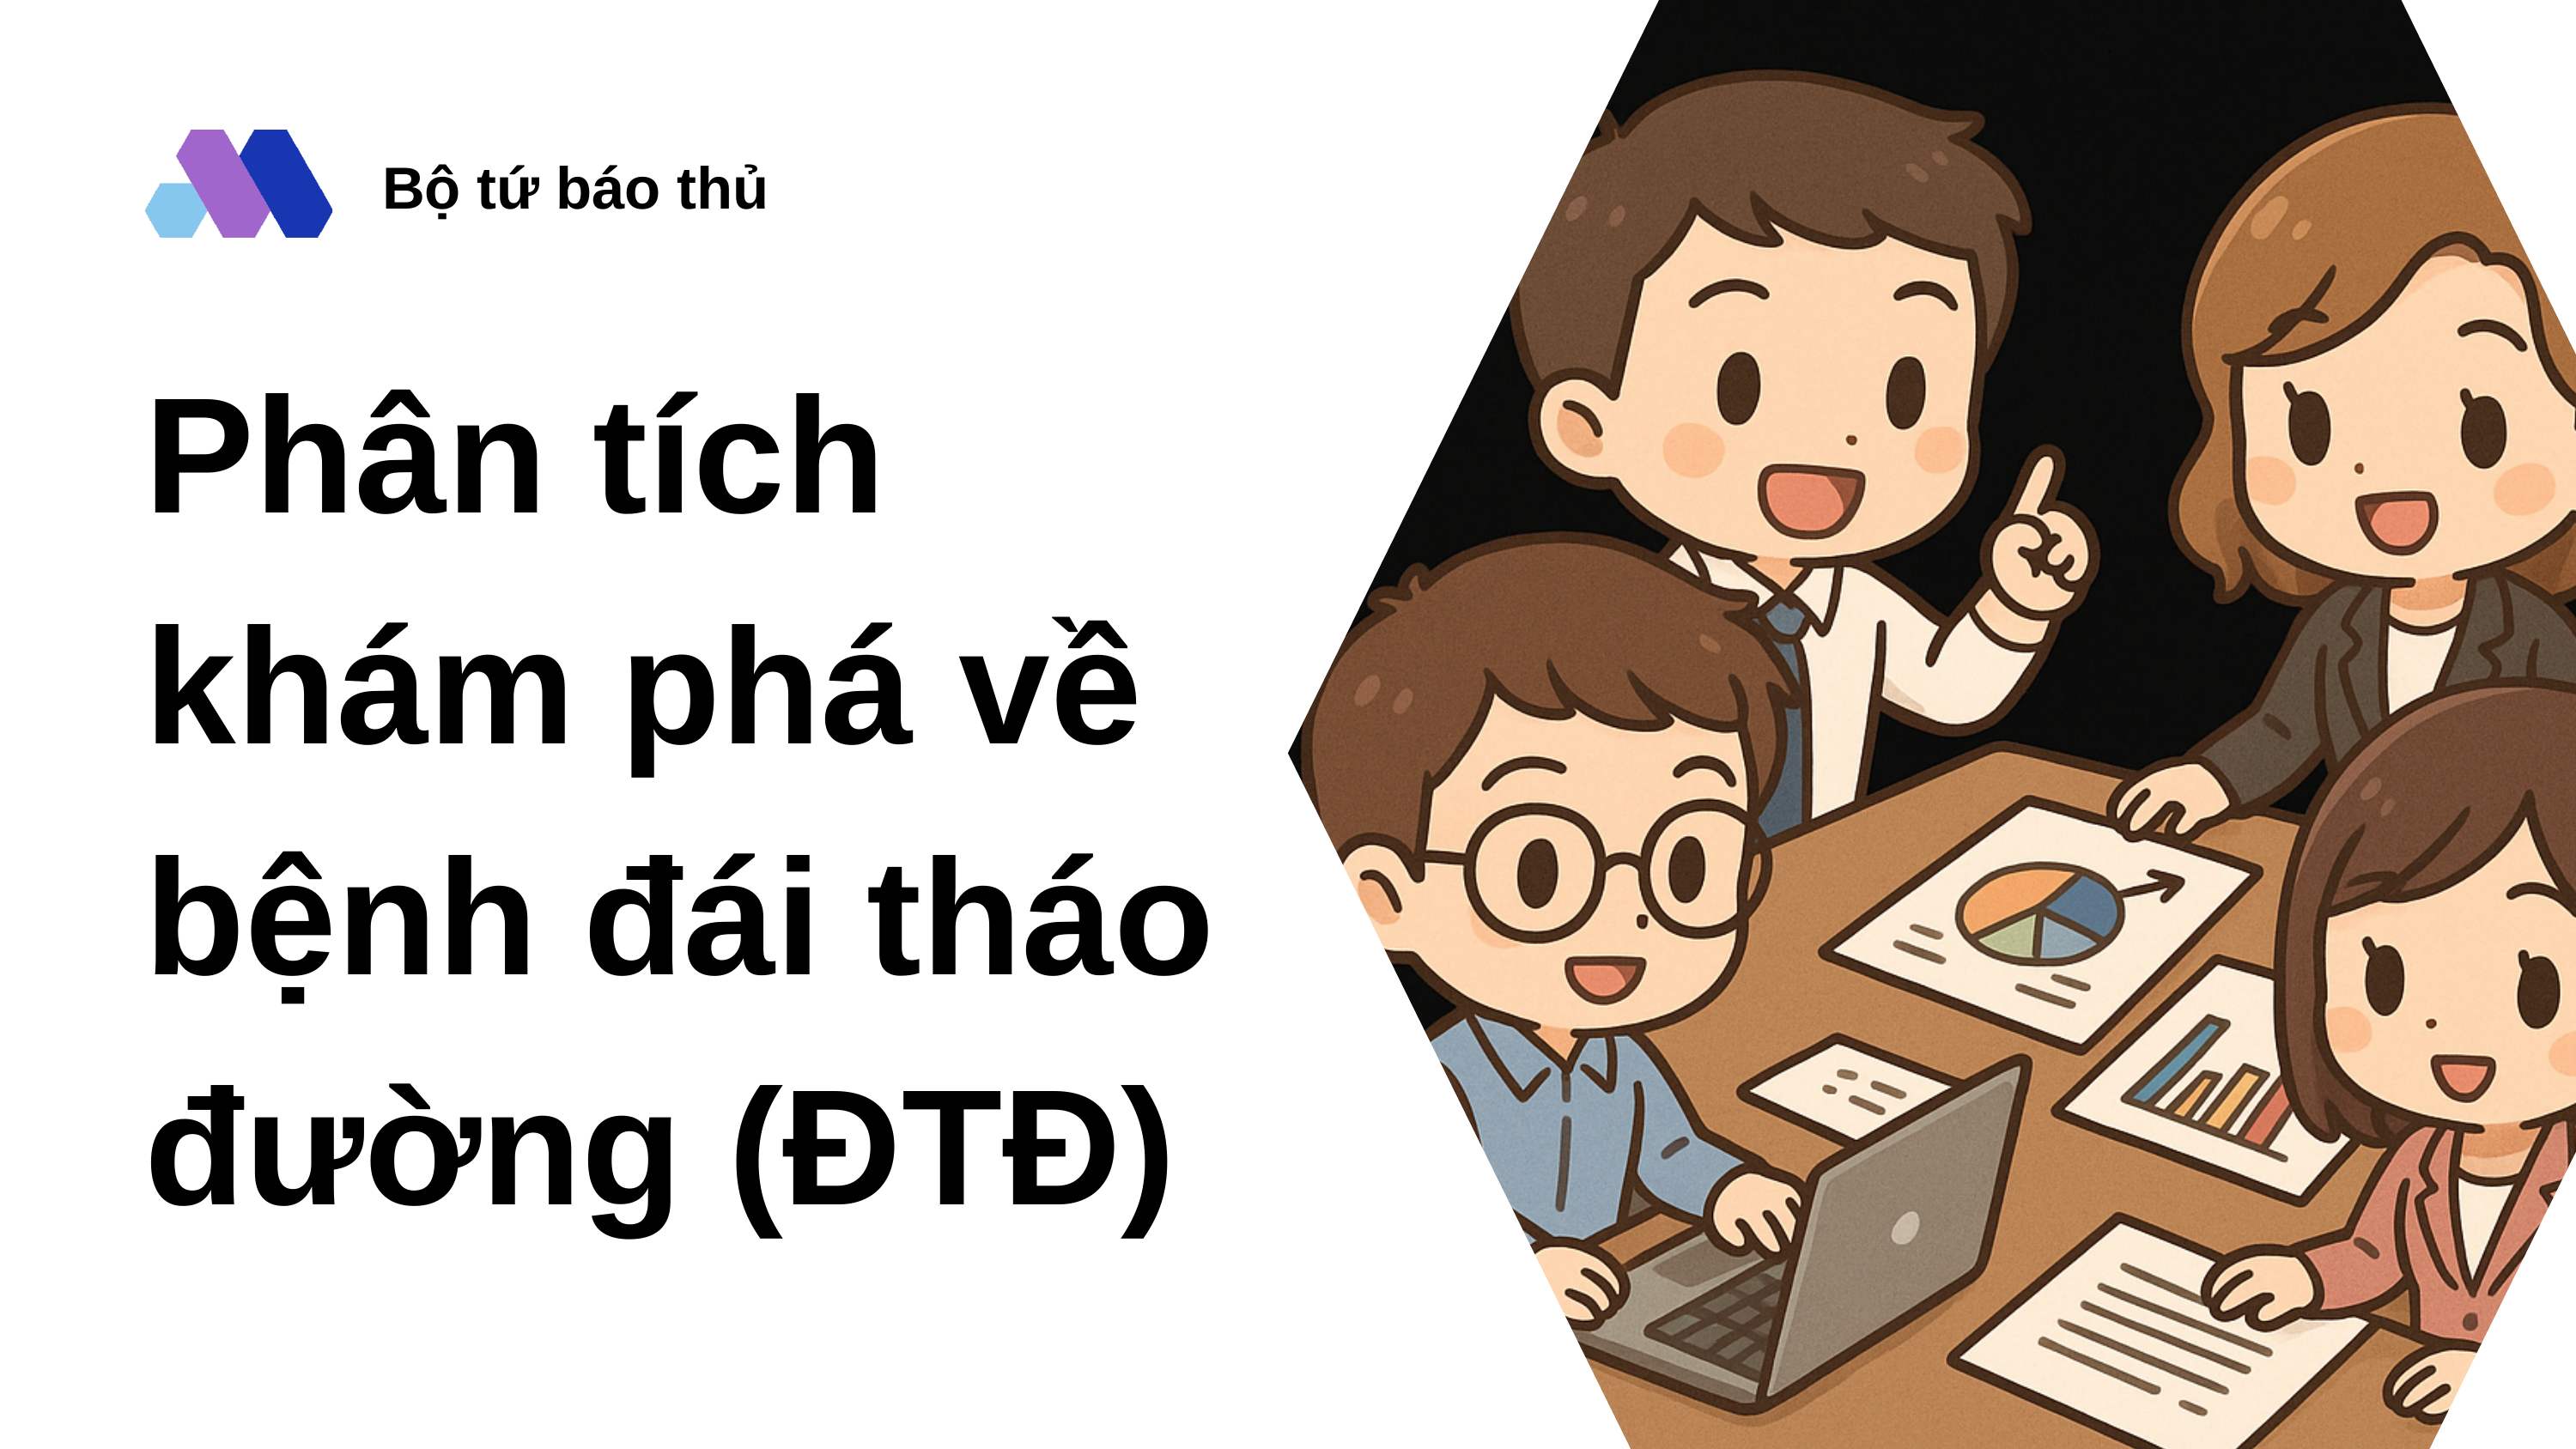

Bộ tứ báo thủ
Phân tích khám phá về bệnh đái tháo đường (ĐTĐ)